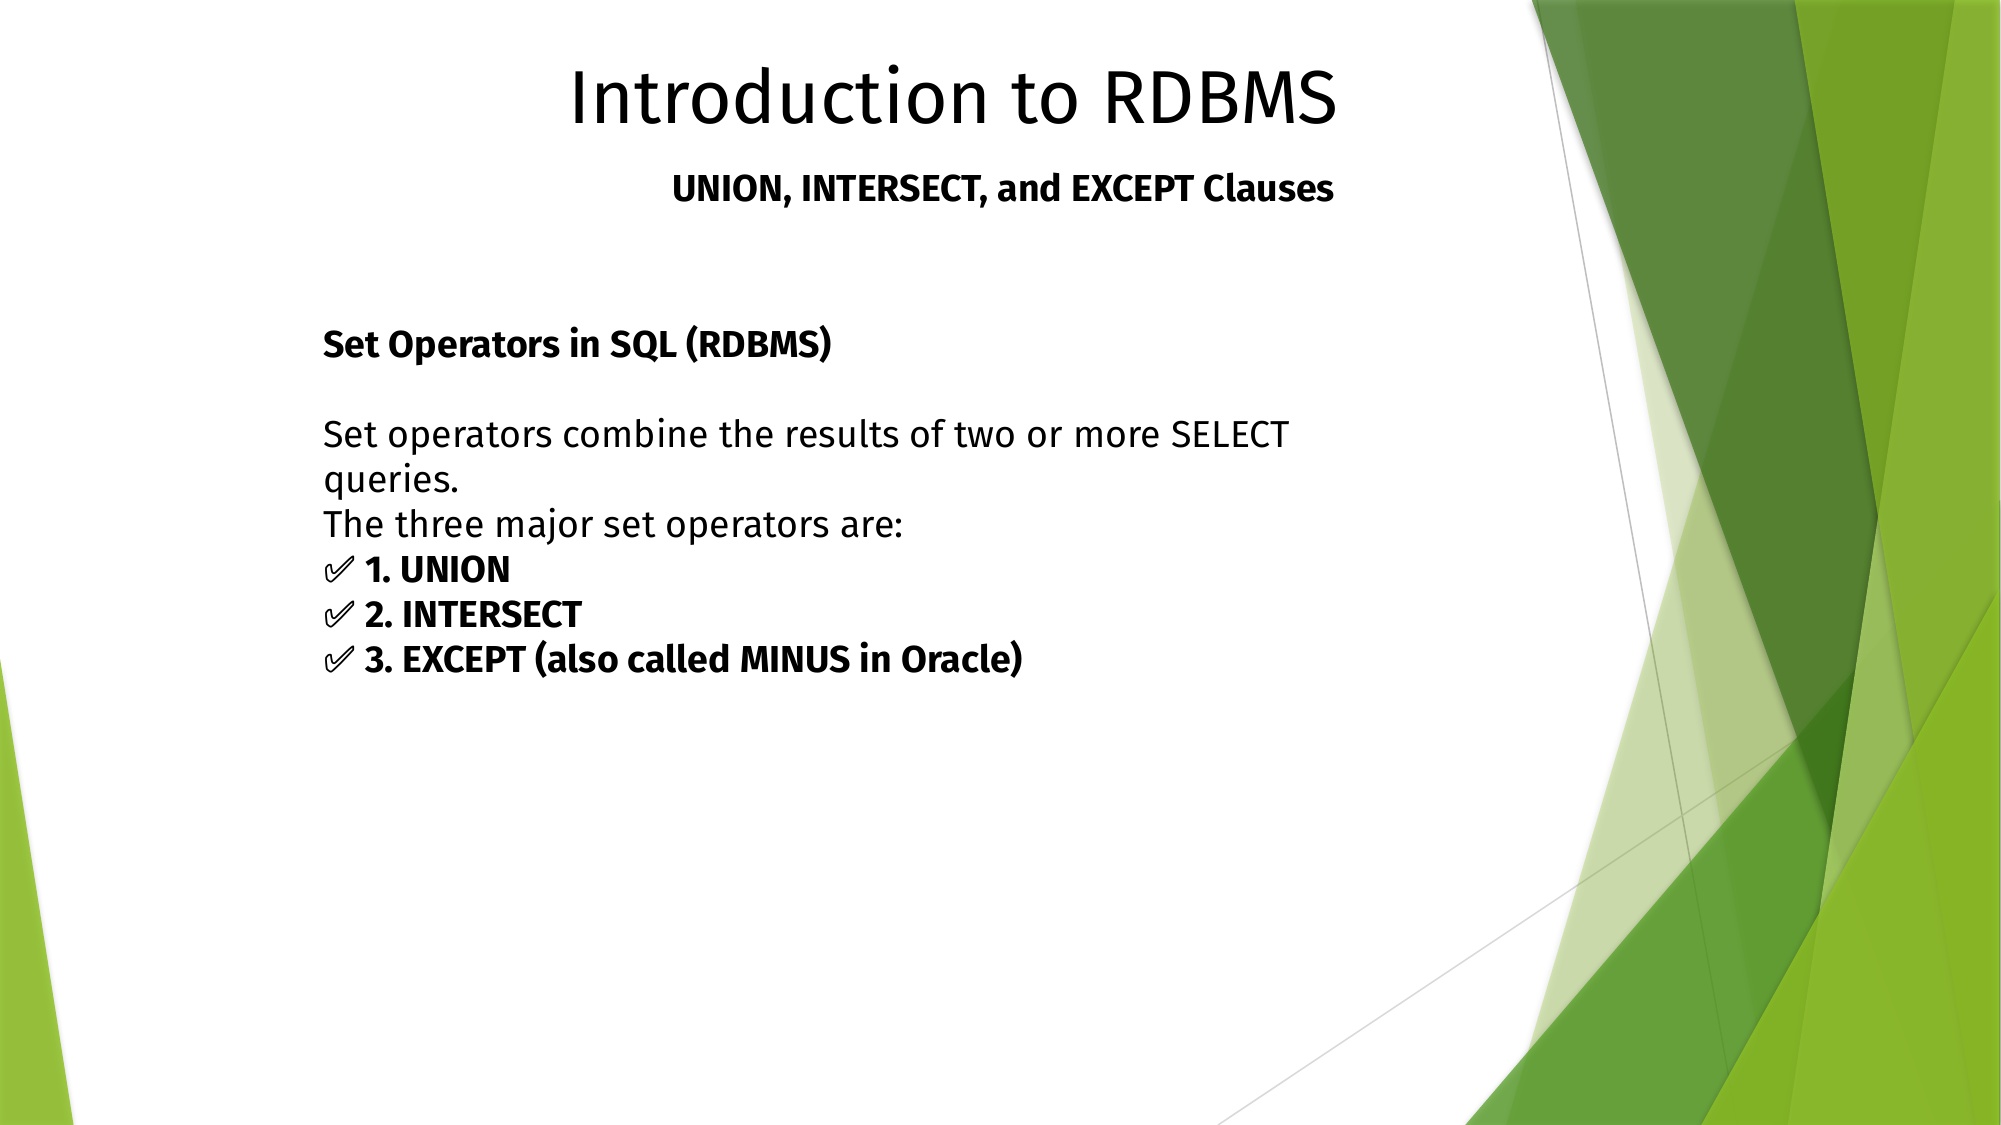

# Introduction to RDBMS
		UNION, INTERSECT, and EXCEPT Clauses
Set Operators in SQL (RDBMS)

Set operators combine the results of two or more SELECT queries.
The three major set operators are:
✅ 1. UNION
✅ 2. INTERSECT
✅ 3. EXCEPT (also called MINUS in Oracle)